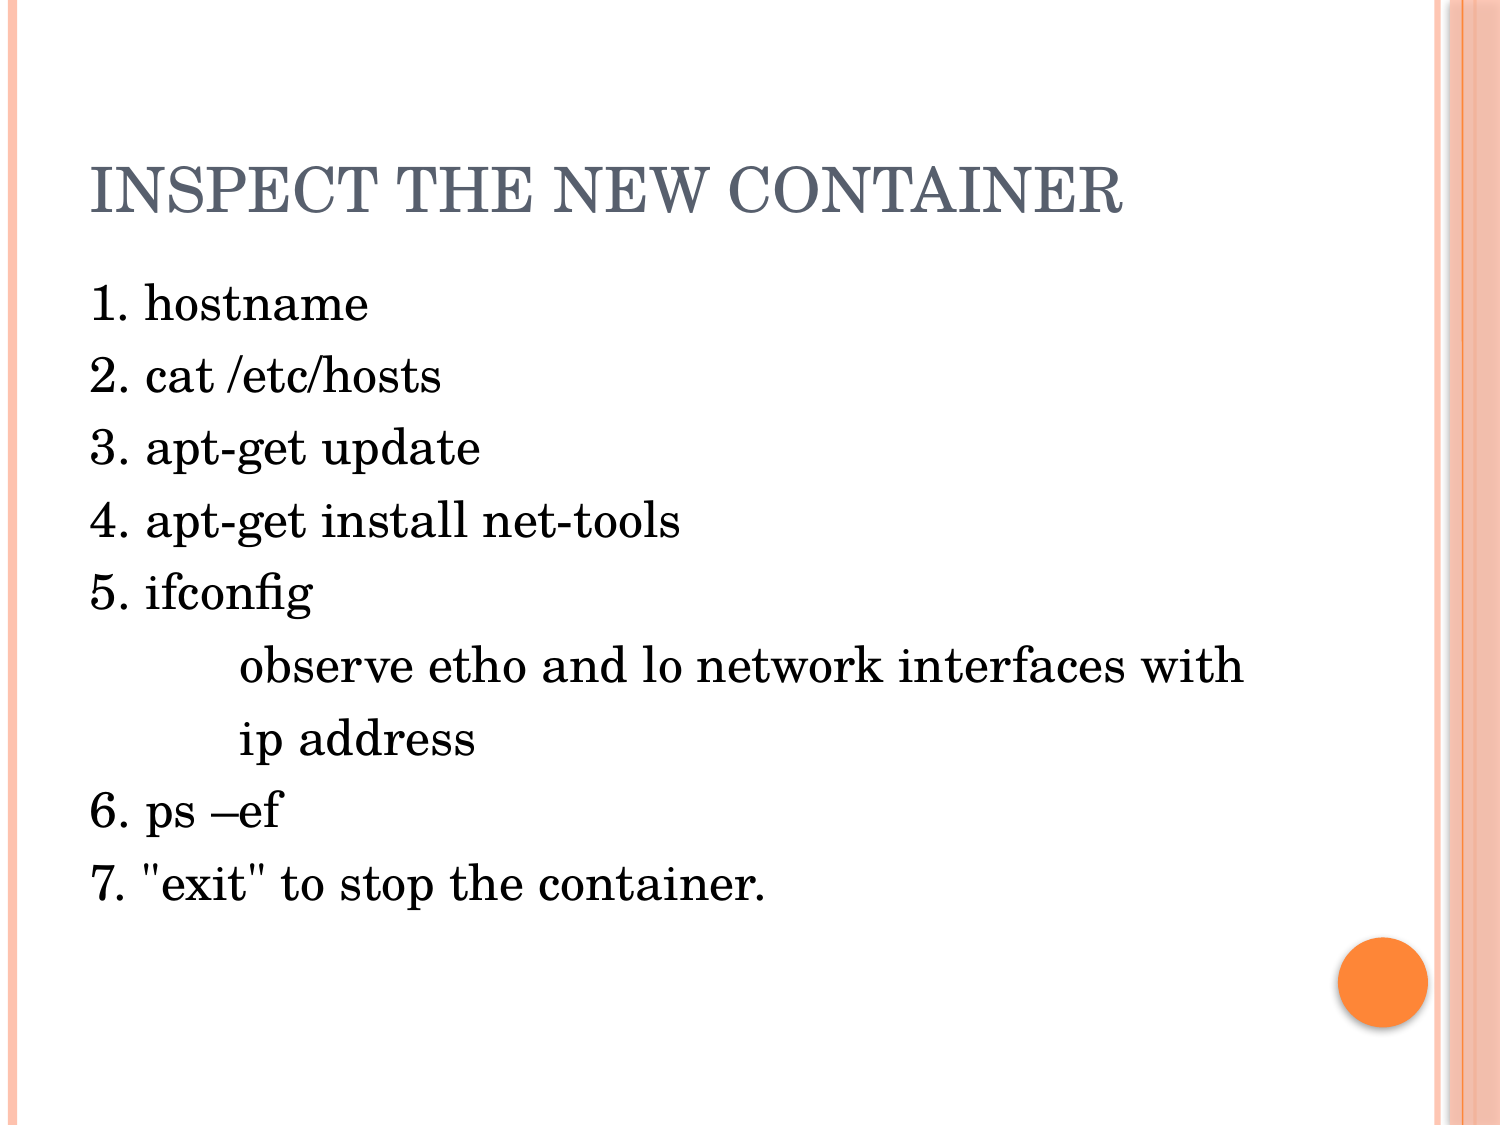

# Inspect the new container
1. hostname
2. cat /etc/hosts
3. apt-get update
4. apt-get install net-tools
5. ifconfig
	observe etho and lo network interfaces with
	ip address
6. ps –ef
7. "exit" to stop the container.